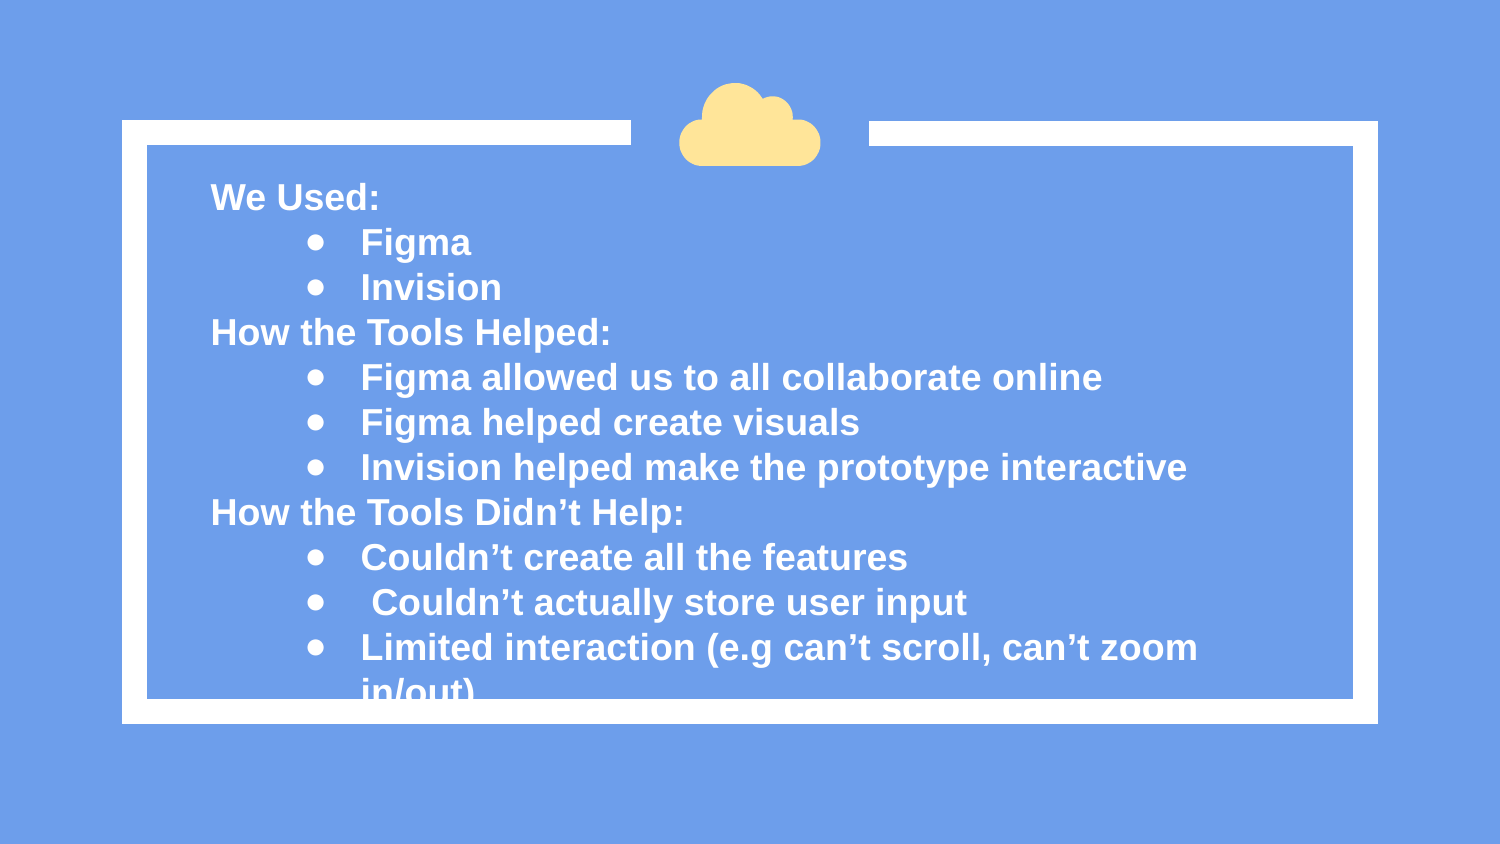

We Used:
Figma
Invision
How the Tools Helped:
Figma allowed us to all collaborate online
Figma helped create visuals
Invision helped make the prototype interactive
How the Tools Didn’t Help:
Couldn’t create all the features
 Couldn’t actually store user input
Limited interaction (e.g can’t scroll, can’t zoom in/out)